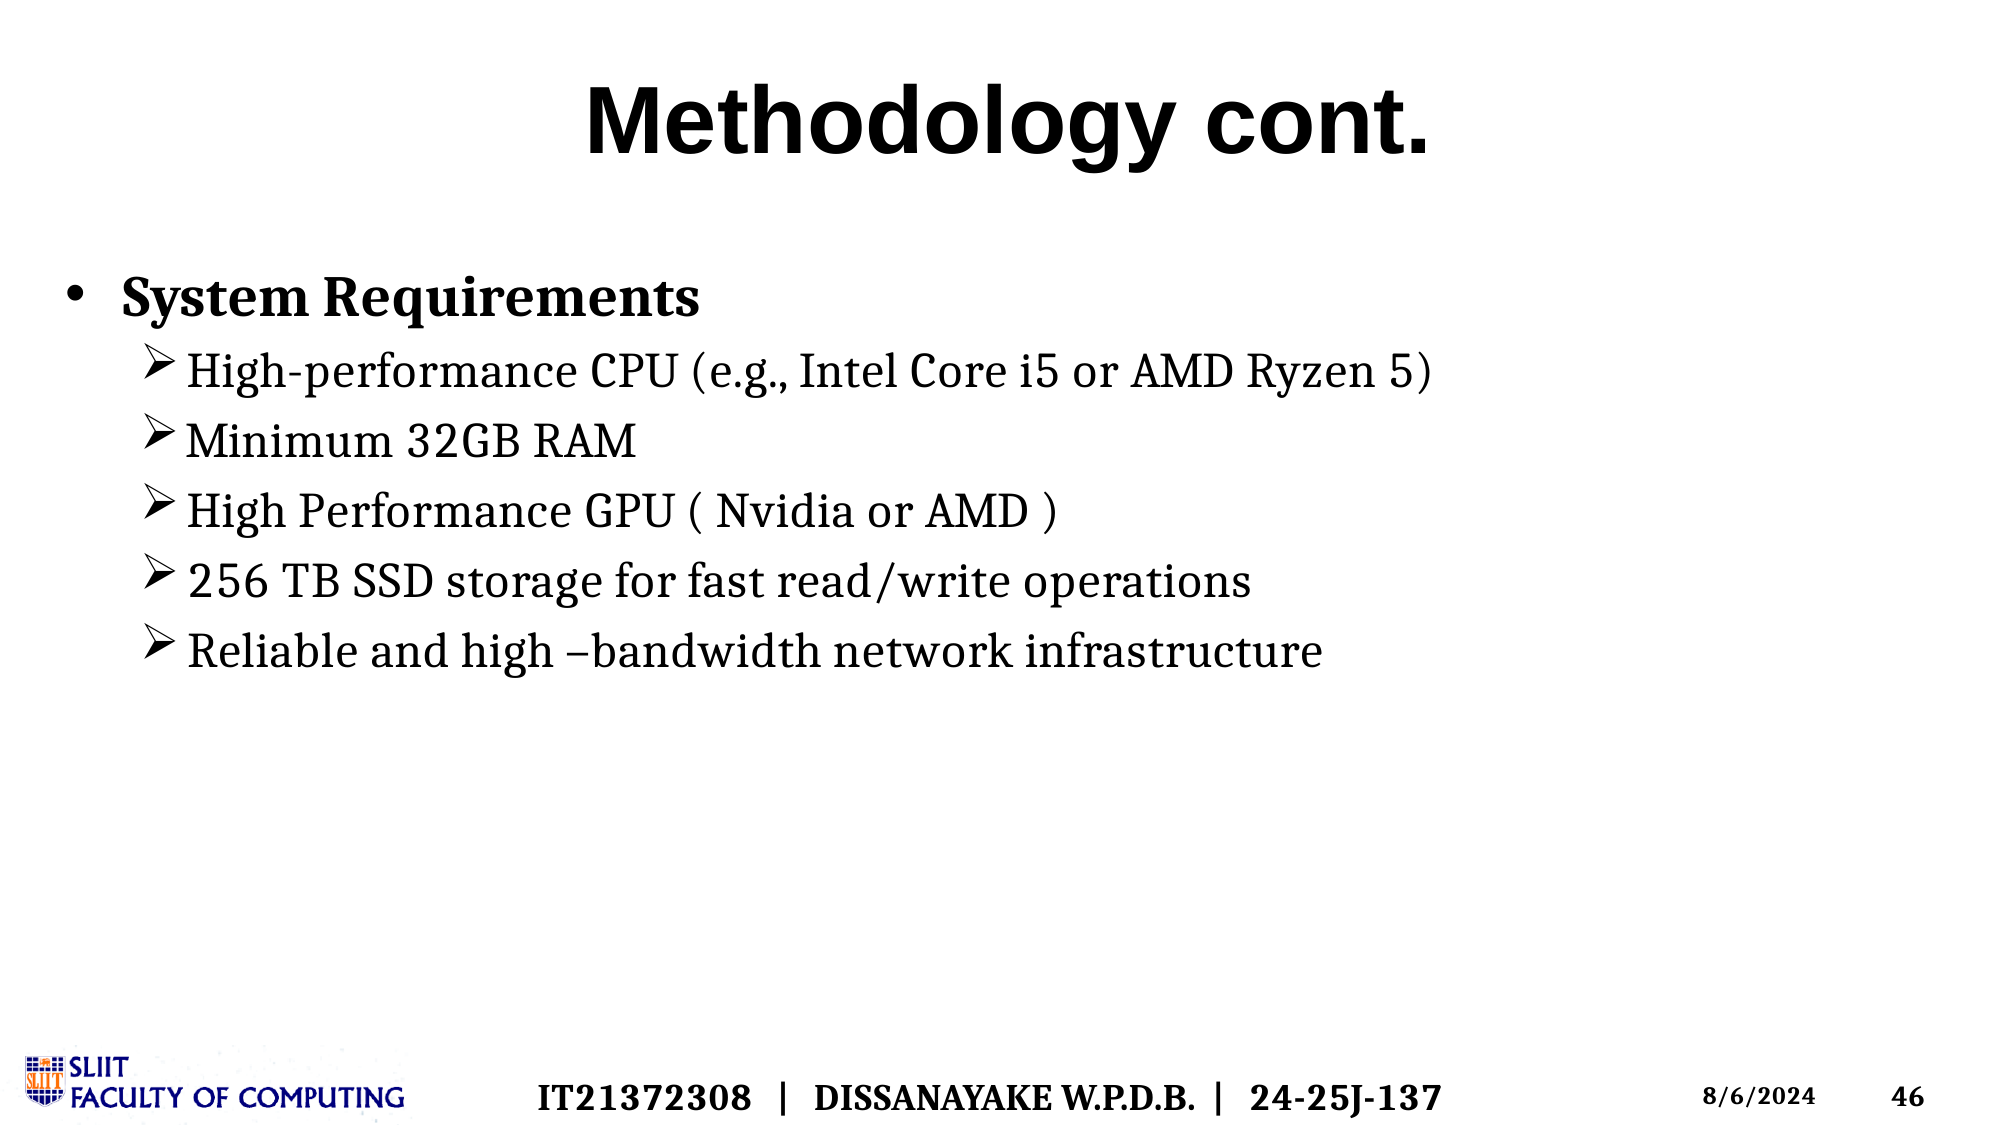

# Methodology cont.

System Requirements
High-performance CPU (e.g., Intel Core i5 or AMD Ryzen 5)
Minimum 32GB RAM
High Performance GPU ( Nvidia or AMD )
256 TB SSD storage for fast read/write operations
Reliable and high –bandwidth network infrastructure

IT21372308   |   DISSANAYAKE W.P.D.B.  |   24-25J-137